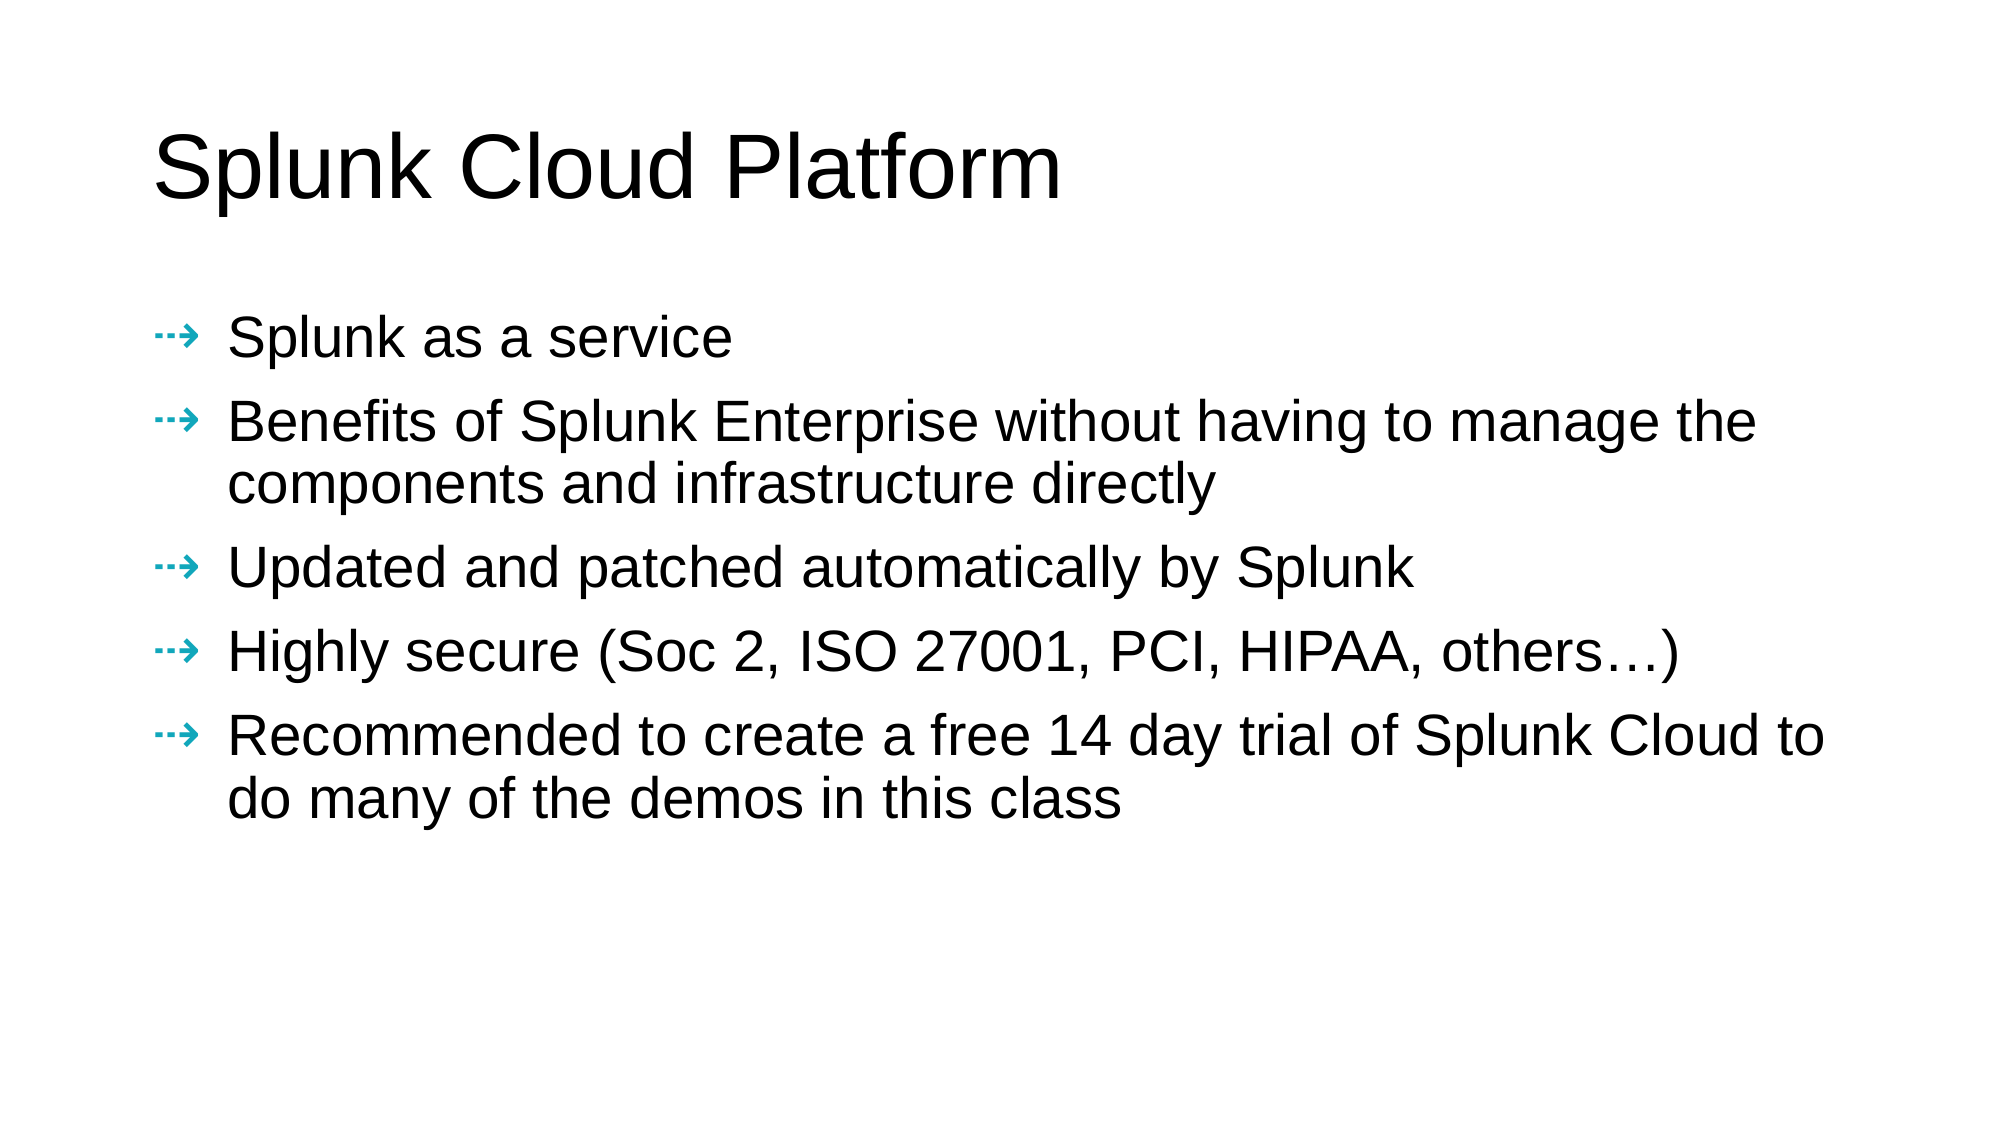

# Splunk Cloud Platform
Splunk as a service
Benefits of Splunk Enterprise without having to manage the components and infrastructure directly
Updated and patched automatically by Splunk
Highly secure (Soc 2, ISO 27001, PCI, HIPAA, others…)
Recommended to create a free 14 day trial of Splunk Cloud to do many of the demos in this class